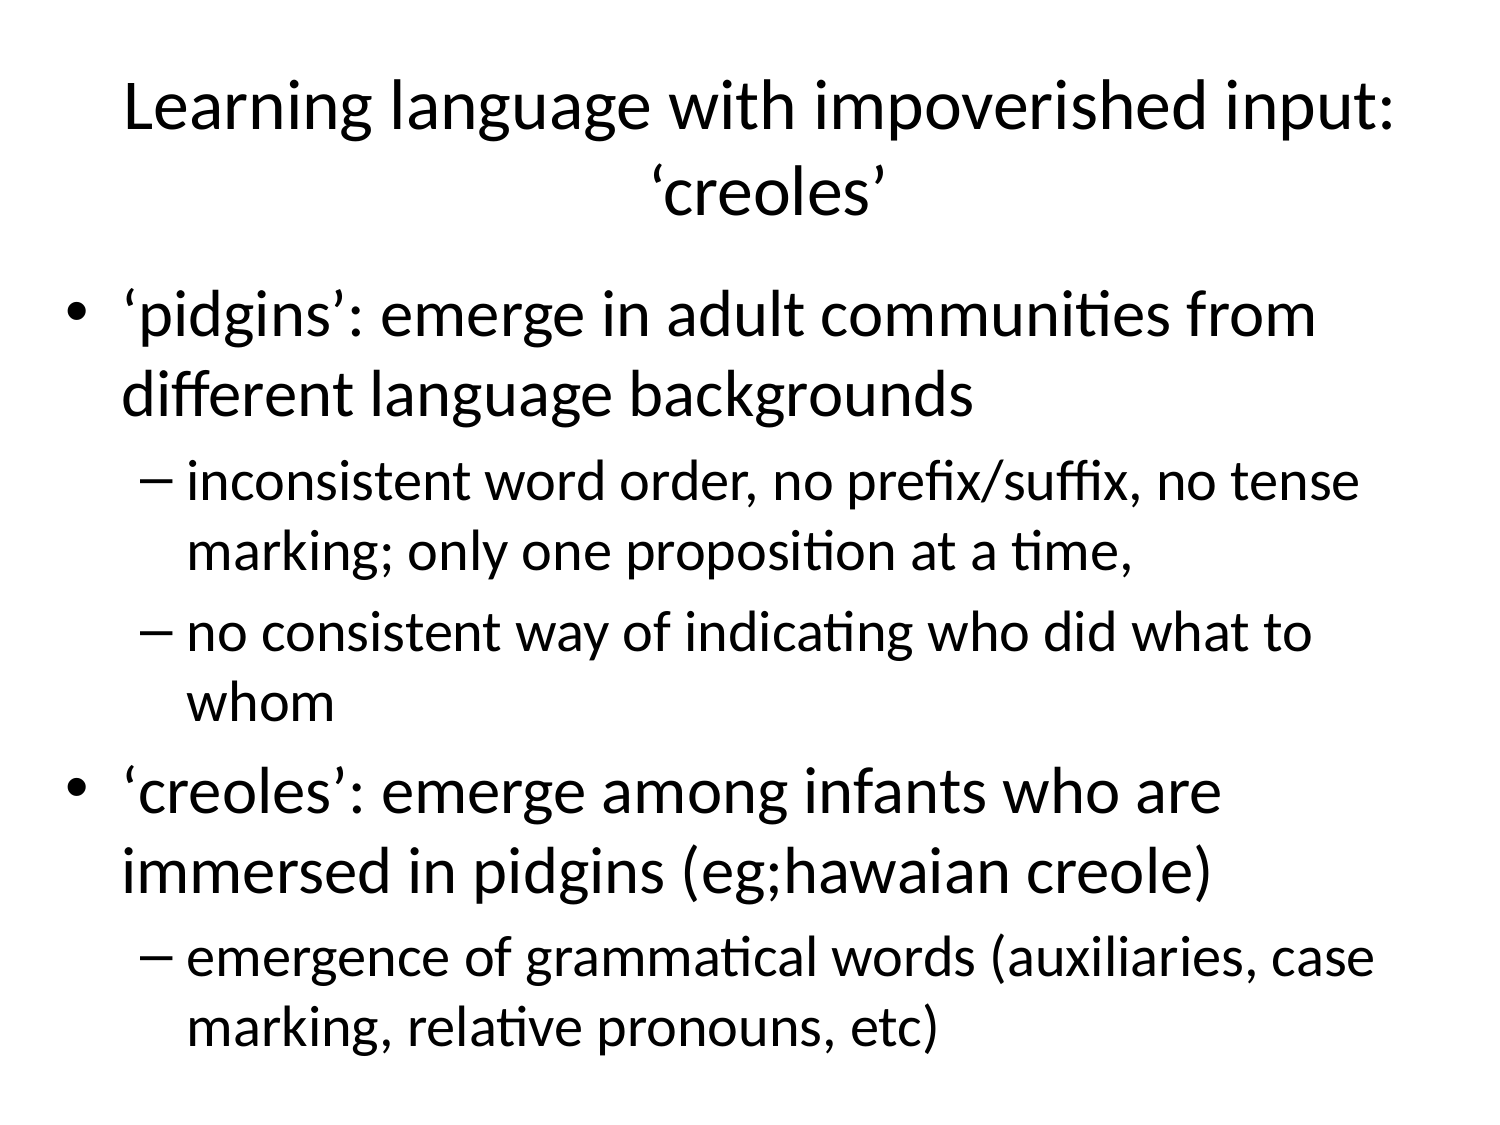

# Learning language with impoverished input:  ‘creoles’
‘pidgins’: emerge in adult communities from different language backgrounds
inconsistent word order, no prefix/suffix, no tense marking; only one proposition at a time,
no consistent way of indicating who did what to whom
‘creoles’: emerge among infants who are immersed in pidgins (eg;hawaian creole)
emergence of grammatical words (auxiliaries, case marking, relative pronouns, etc)